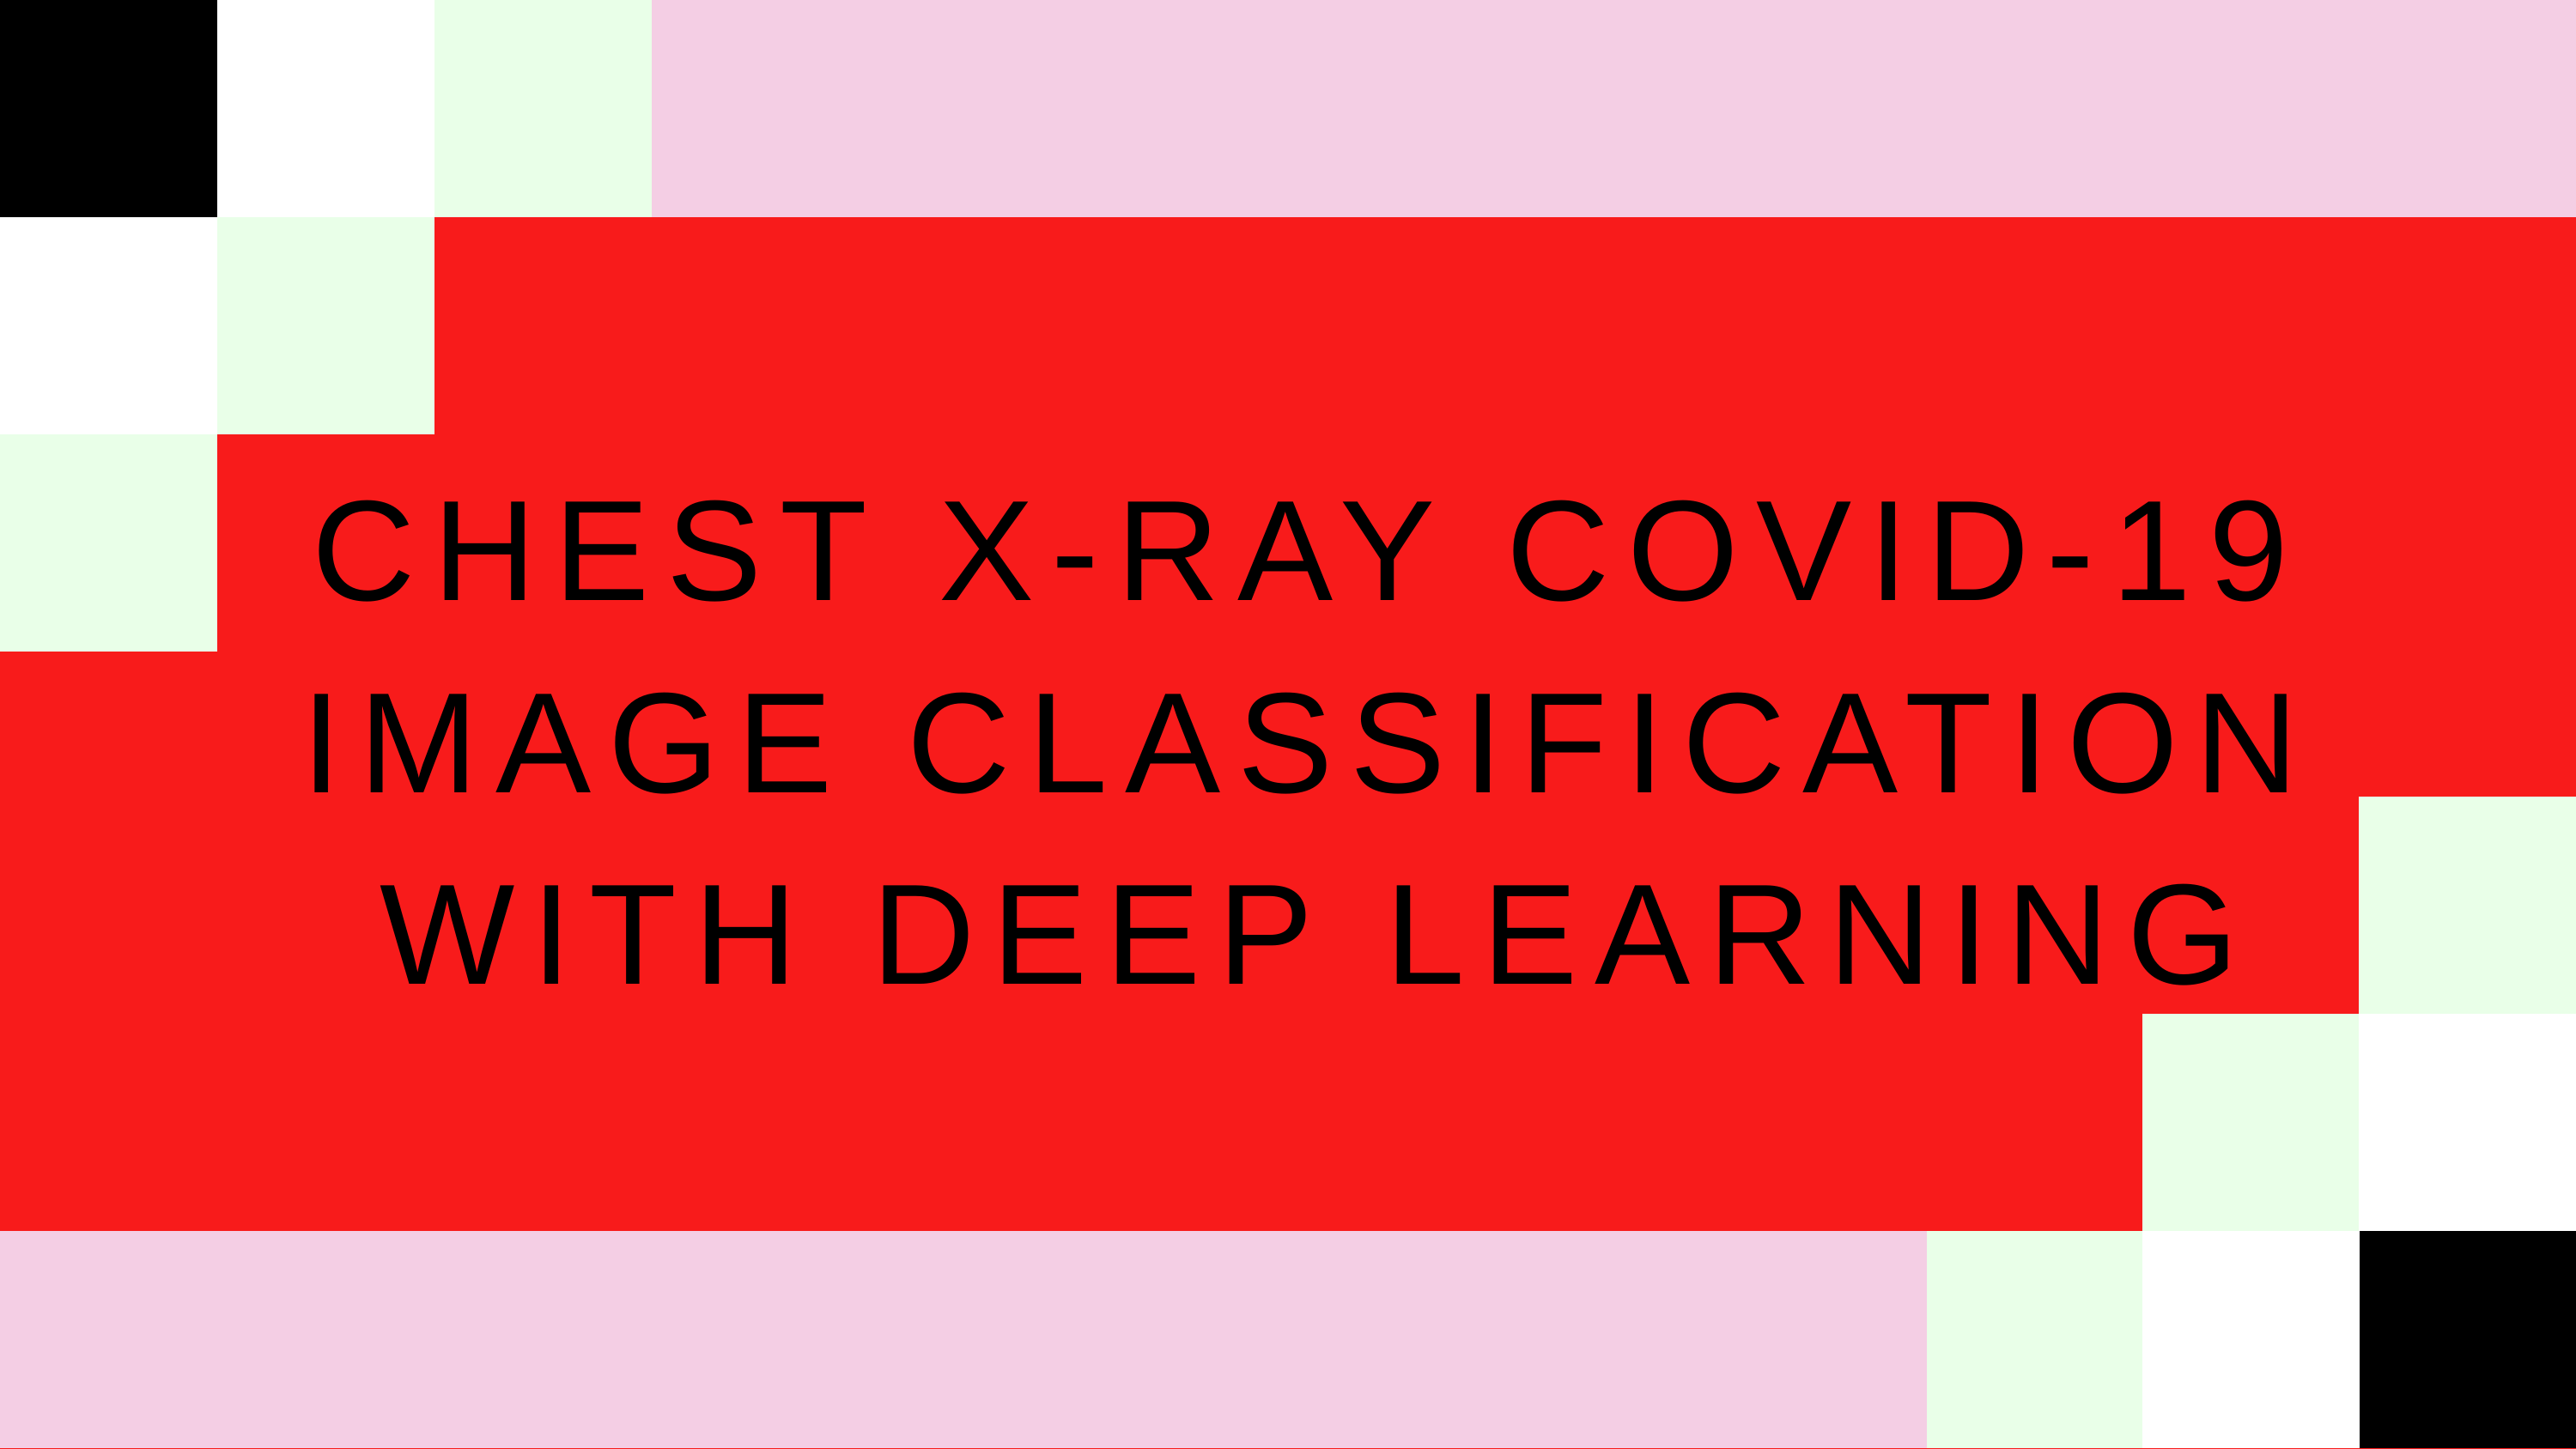

CHEST X-RAY COVID-19 IMAGE CLASSIFICATION WITH DEEP LEARNING